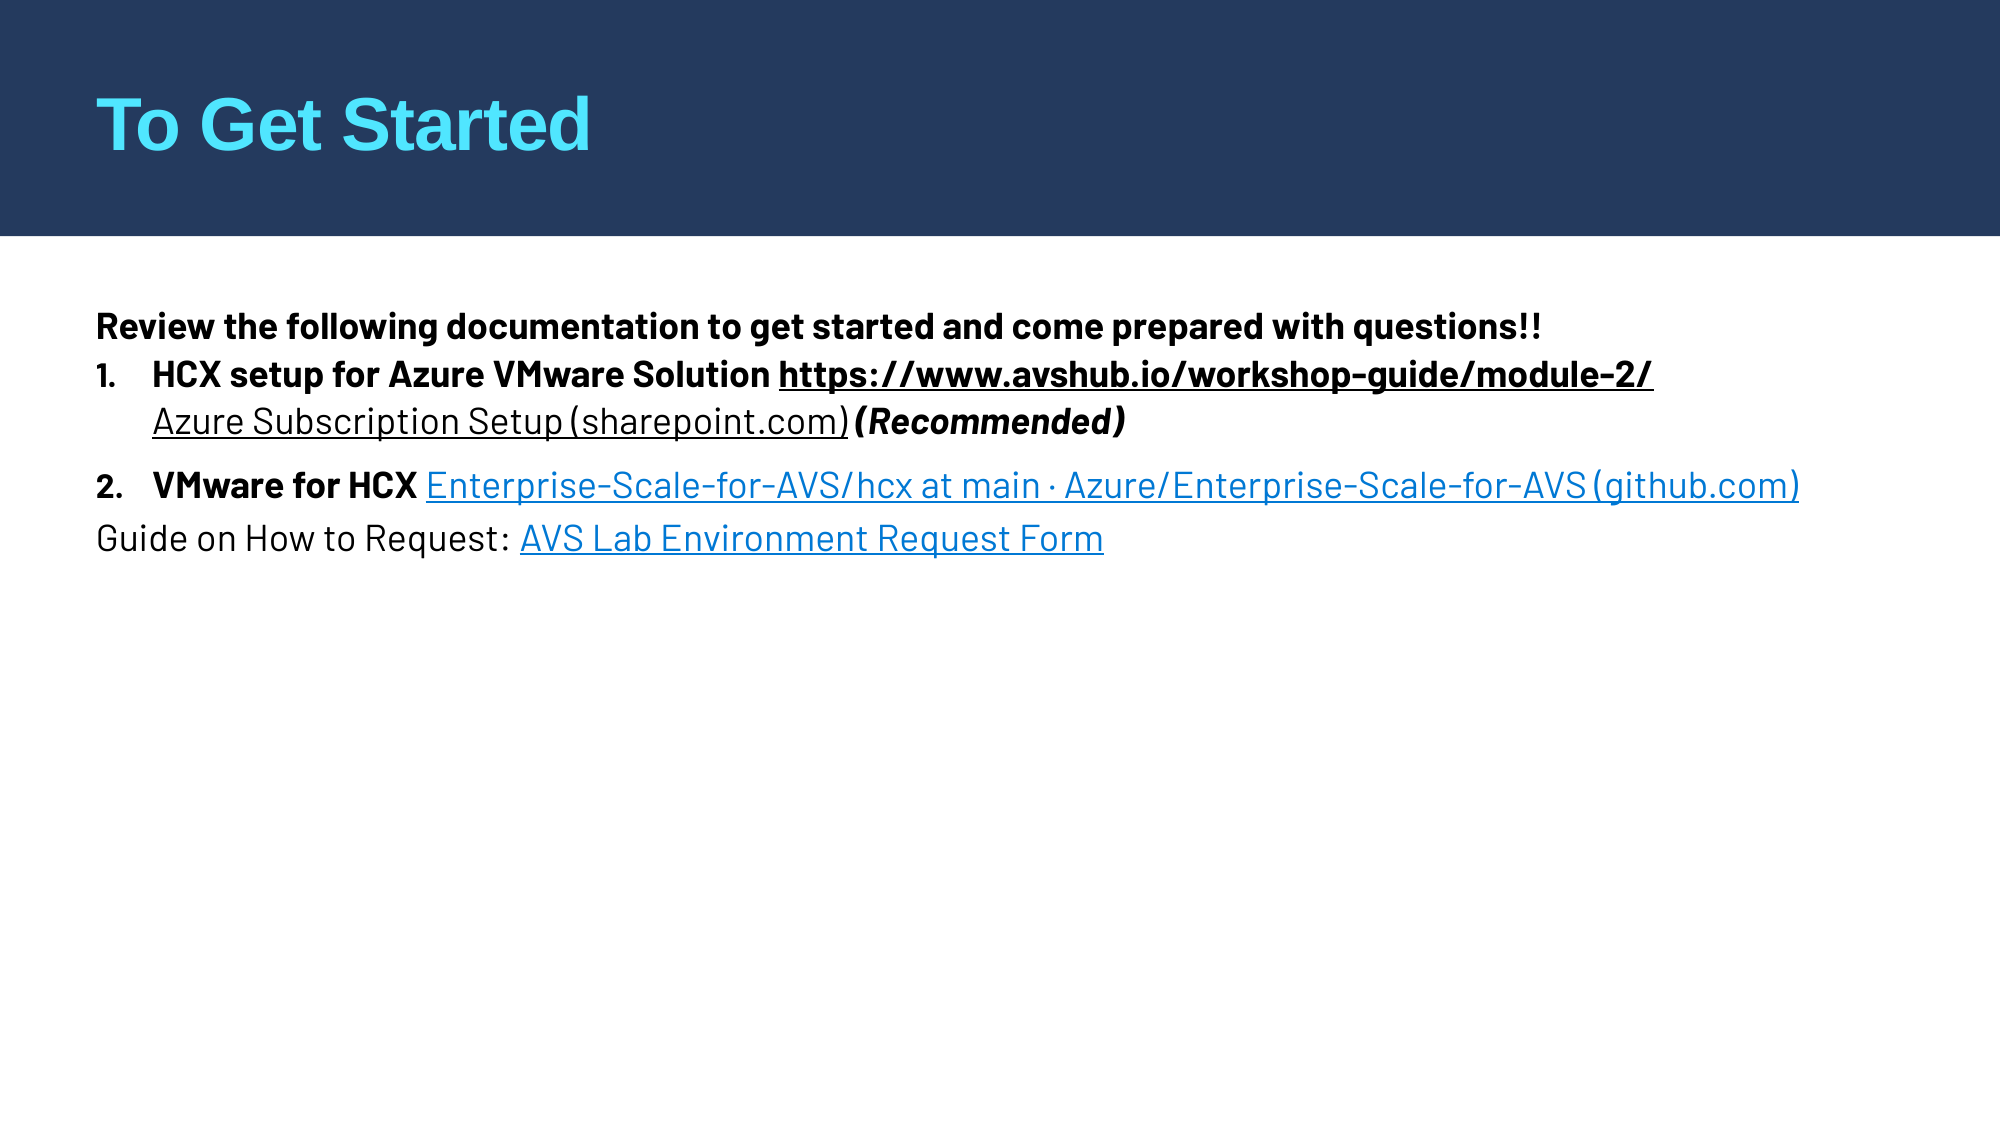

# To Get Started
Review the following documentation to get started and come prepared with questions!!
HCX setup for Azure VMware Solution https://www.avshub.io/workshop-guide/module-2/ Azure Subscription Setup (sharepoint.com) (Recommended)
VMware for HCX Enterprise-Scale-for-AVS/hcx at main · Azure/Enterprise-Scale-for-AVS (github.com)
Guide on How to Request: AVS Lab Environment Request Form